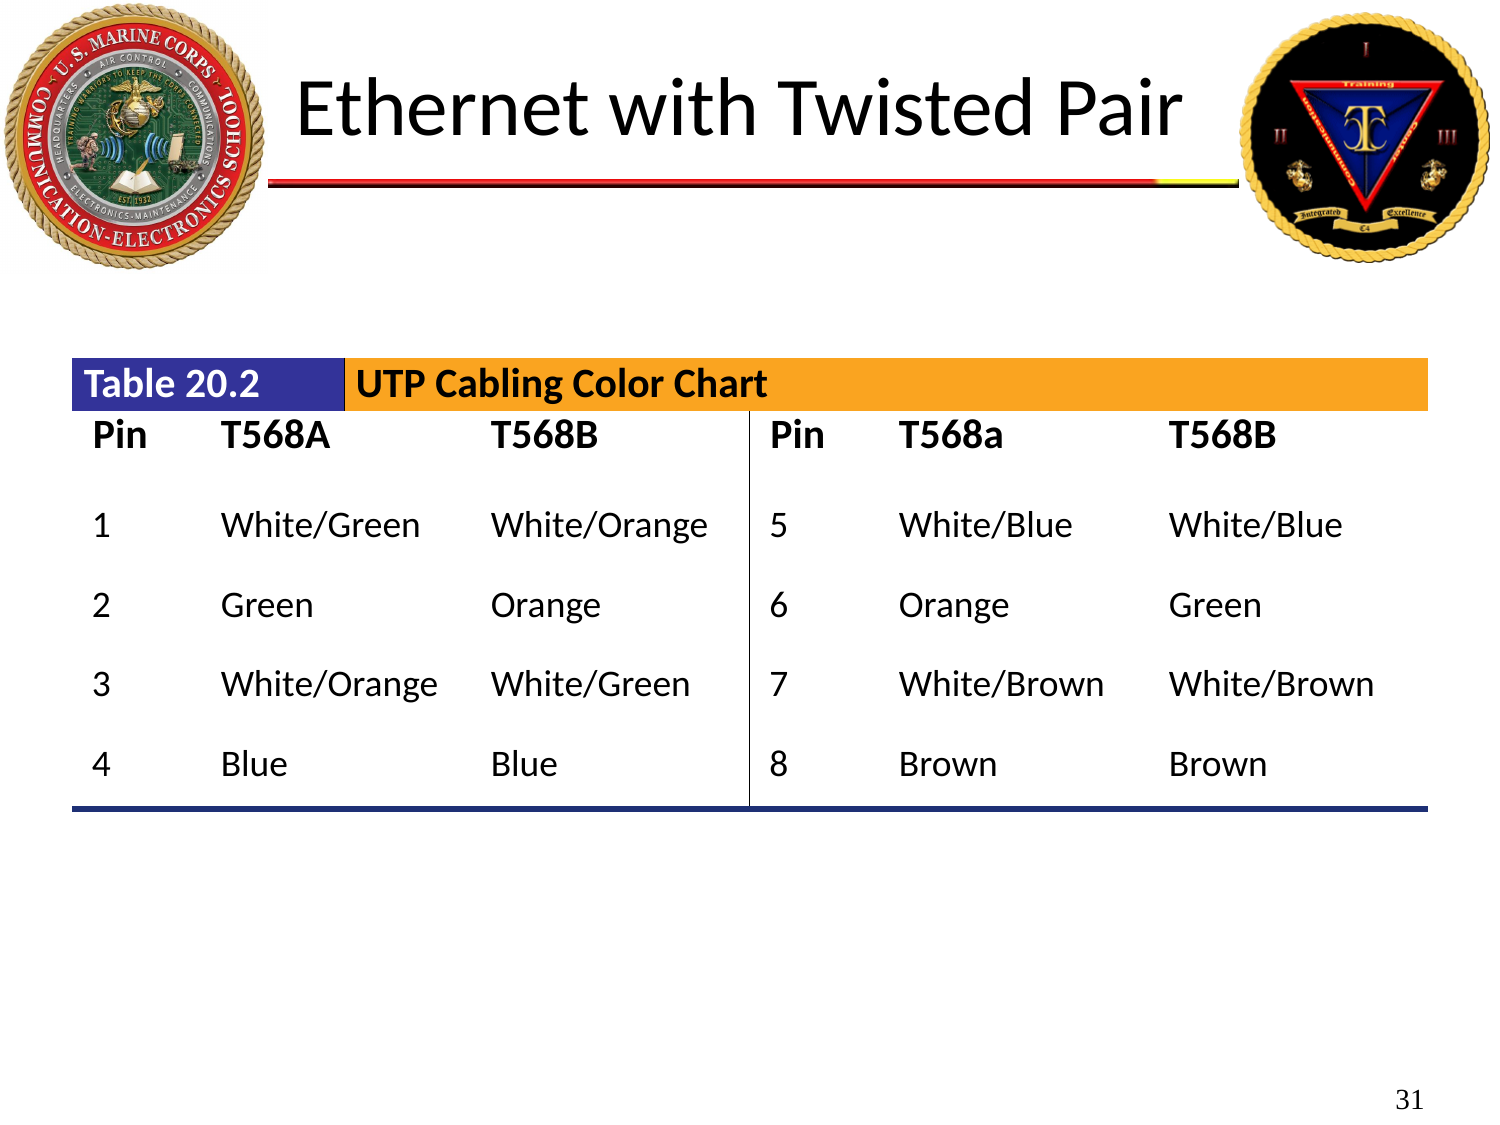

# Ethernet with Twisted Pair
| Table 20.2 |  | UTP Cabling Color Chart |  |  |  |  |
| --- | --- | --- | --- | --- | --- | --- |
| Pin | T568A |  | T568B | Pin | T568a | T568B |
| 1 | White/Green |  | White/Orange | 5 | White/Blue | White/Blue |
| 2 | Green |  | Orange | 6 | Orange | Green |
| 3 | White/Orange |  | White/Green | 7 | White/Brown | White/Brown |
| 4 | Blue |  | Blue | 8 | Brown | Brown |